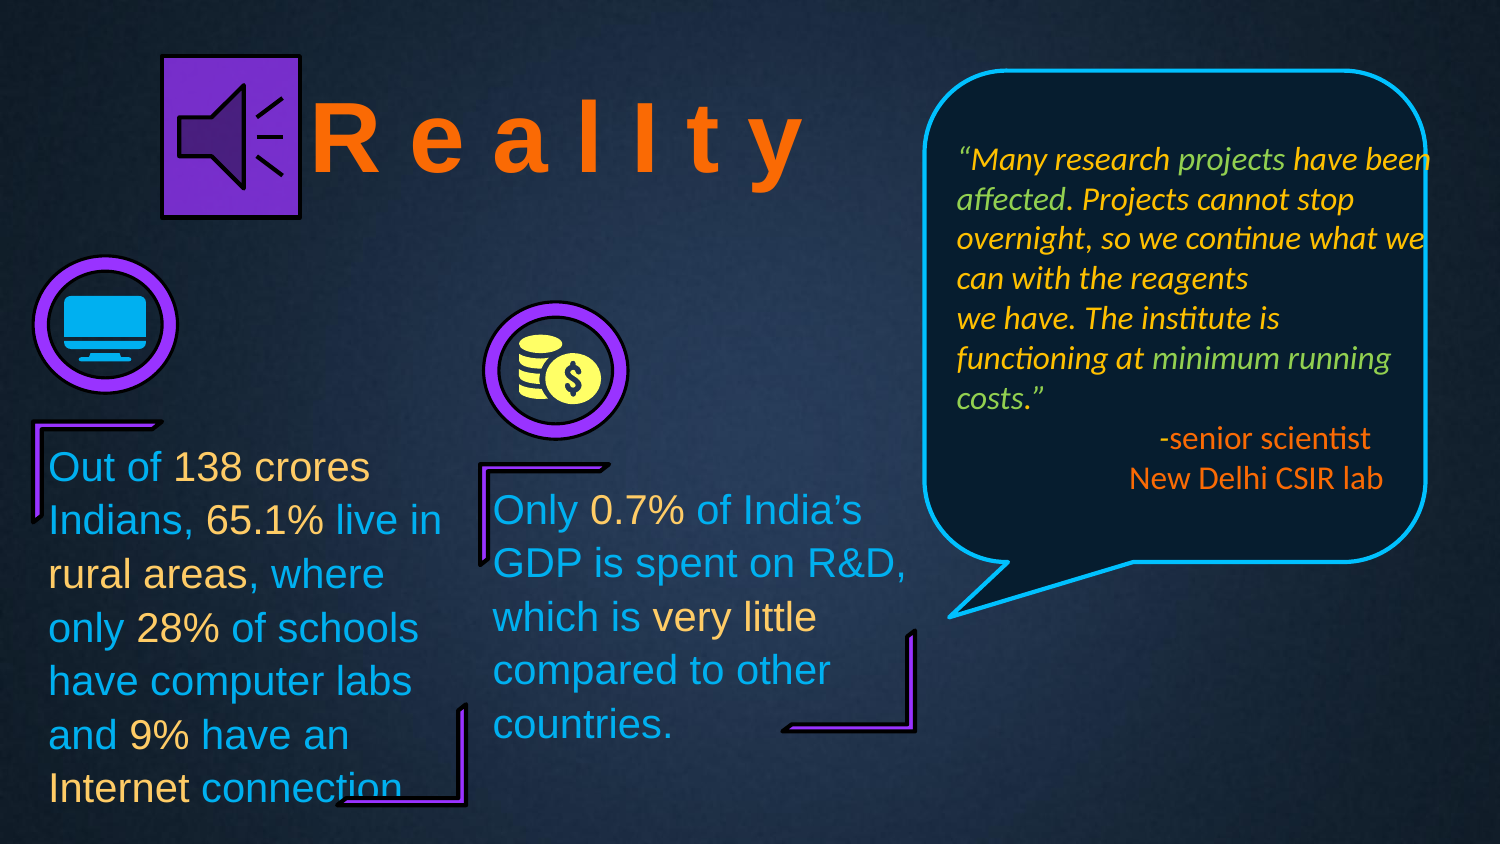

“Many research projects have been affected. Projects cannot stop overnight, so we continue what we can with the reagents
we have. The institute is functioning at minimum running costs.”
                           -senior scientist
                       New Delhi CSIR lab

# R e a l I t y

Out of 138 crores Indians, 65.1% live in rural areas, where only 28% of schools have computer labs and 9% have an Internet connection.

Only 0.7% of India’s GDP is spent on R&D, which is very little compared to other countries.